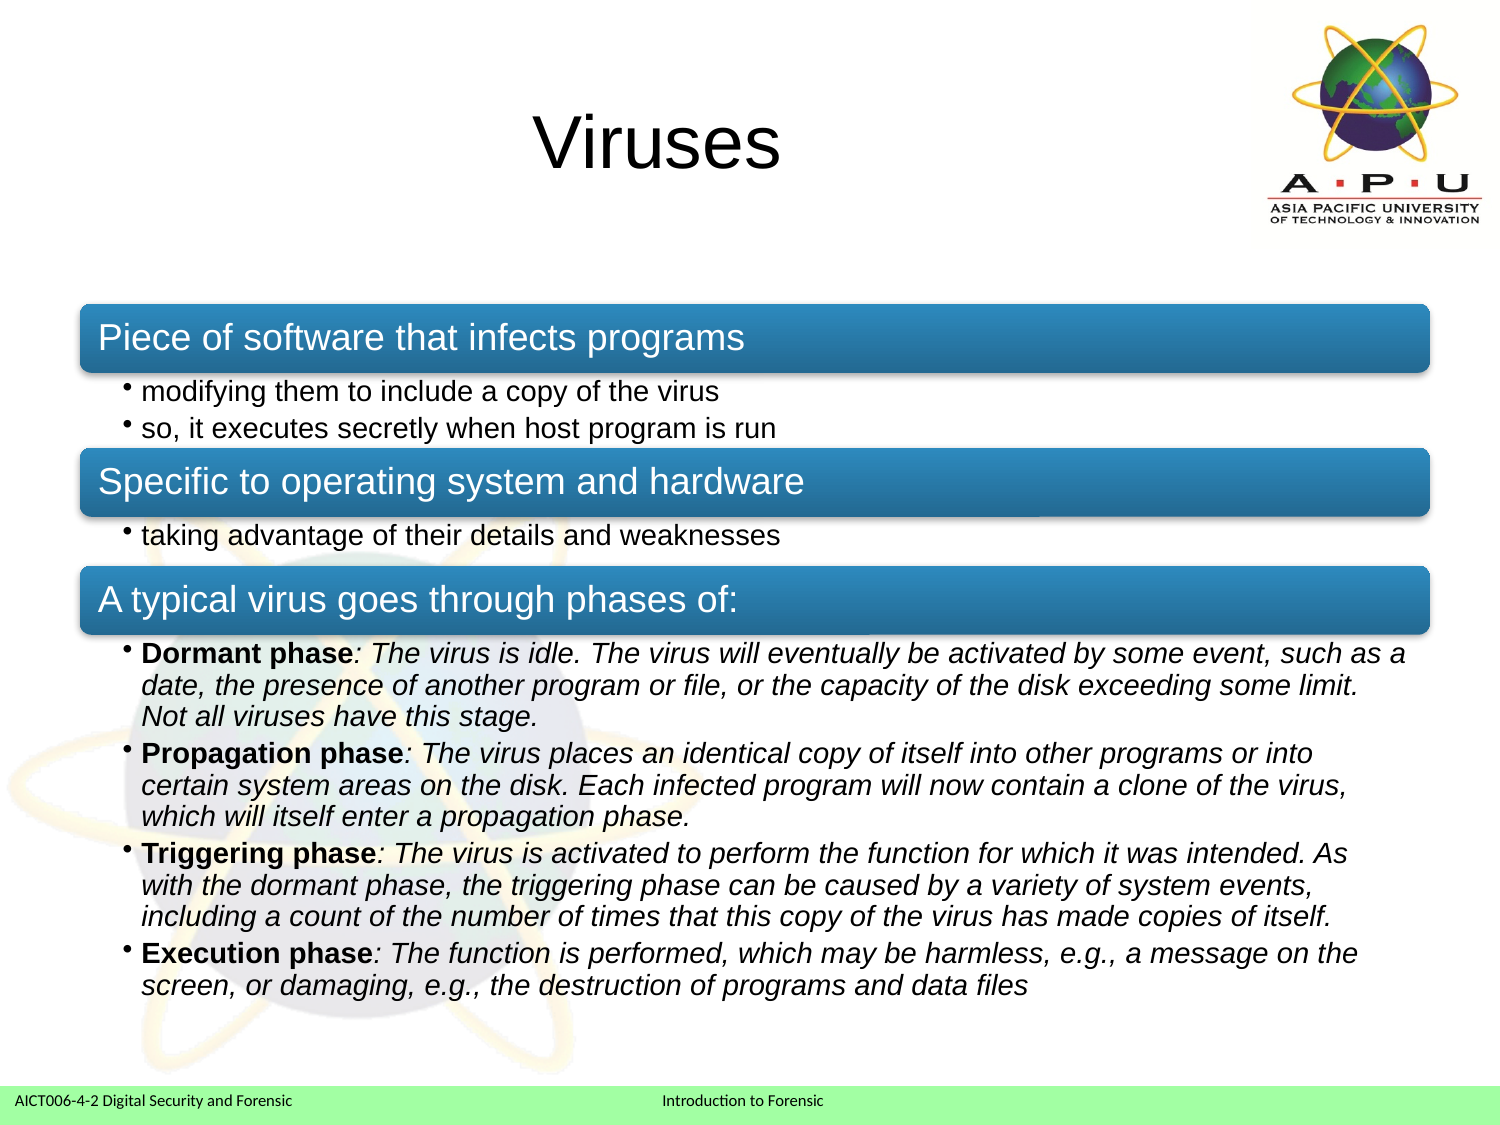

# Viruses
Piece of software that infects programs
modifying them to include a copy of the virus
so, it executes secretly when host program is run
Specific to operating system and hardware
taking advantage of their details and weaknesses
A typical virus goes through phases of:
Dormant phase: The virus is idle. The virus will eventually be activated by some event, such as a date, the presence of another program or file, or the capacity of the disk exceeding some limit. Not all viruses have this stage.
Propagation phase: The virus places an identical copy of itself into other programs or into certain system areas on the disk. Each infected program will now contain a clone of the virus, which will itself enter a propagation phase.
Triggering phase: The virus is activated to perform the function for which it was intended. As with the dormant phase, the triggering phase can be caused by a variety of system events, including a count of the number of times that this copy of the virus has made copies of itself.
Execution phase: The function is performed, which may be harmless, e.g., a message on the screen, or damaging, e.g., the destruction of programs and data files